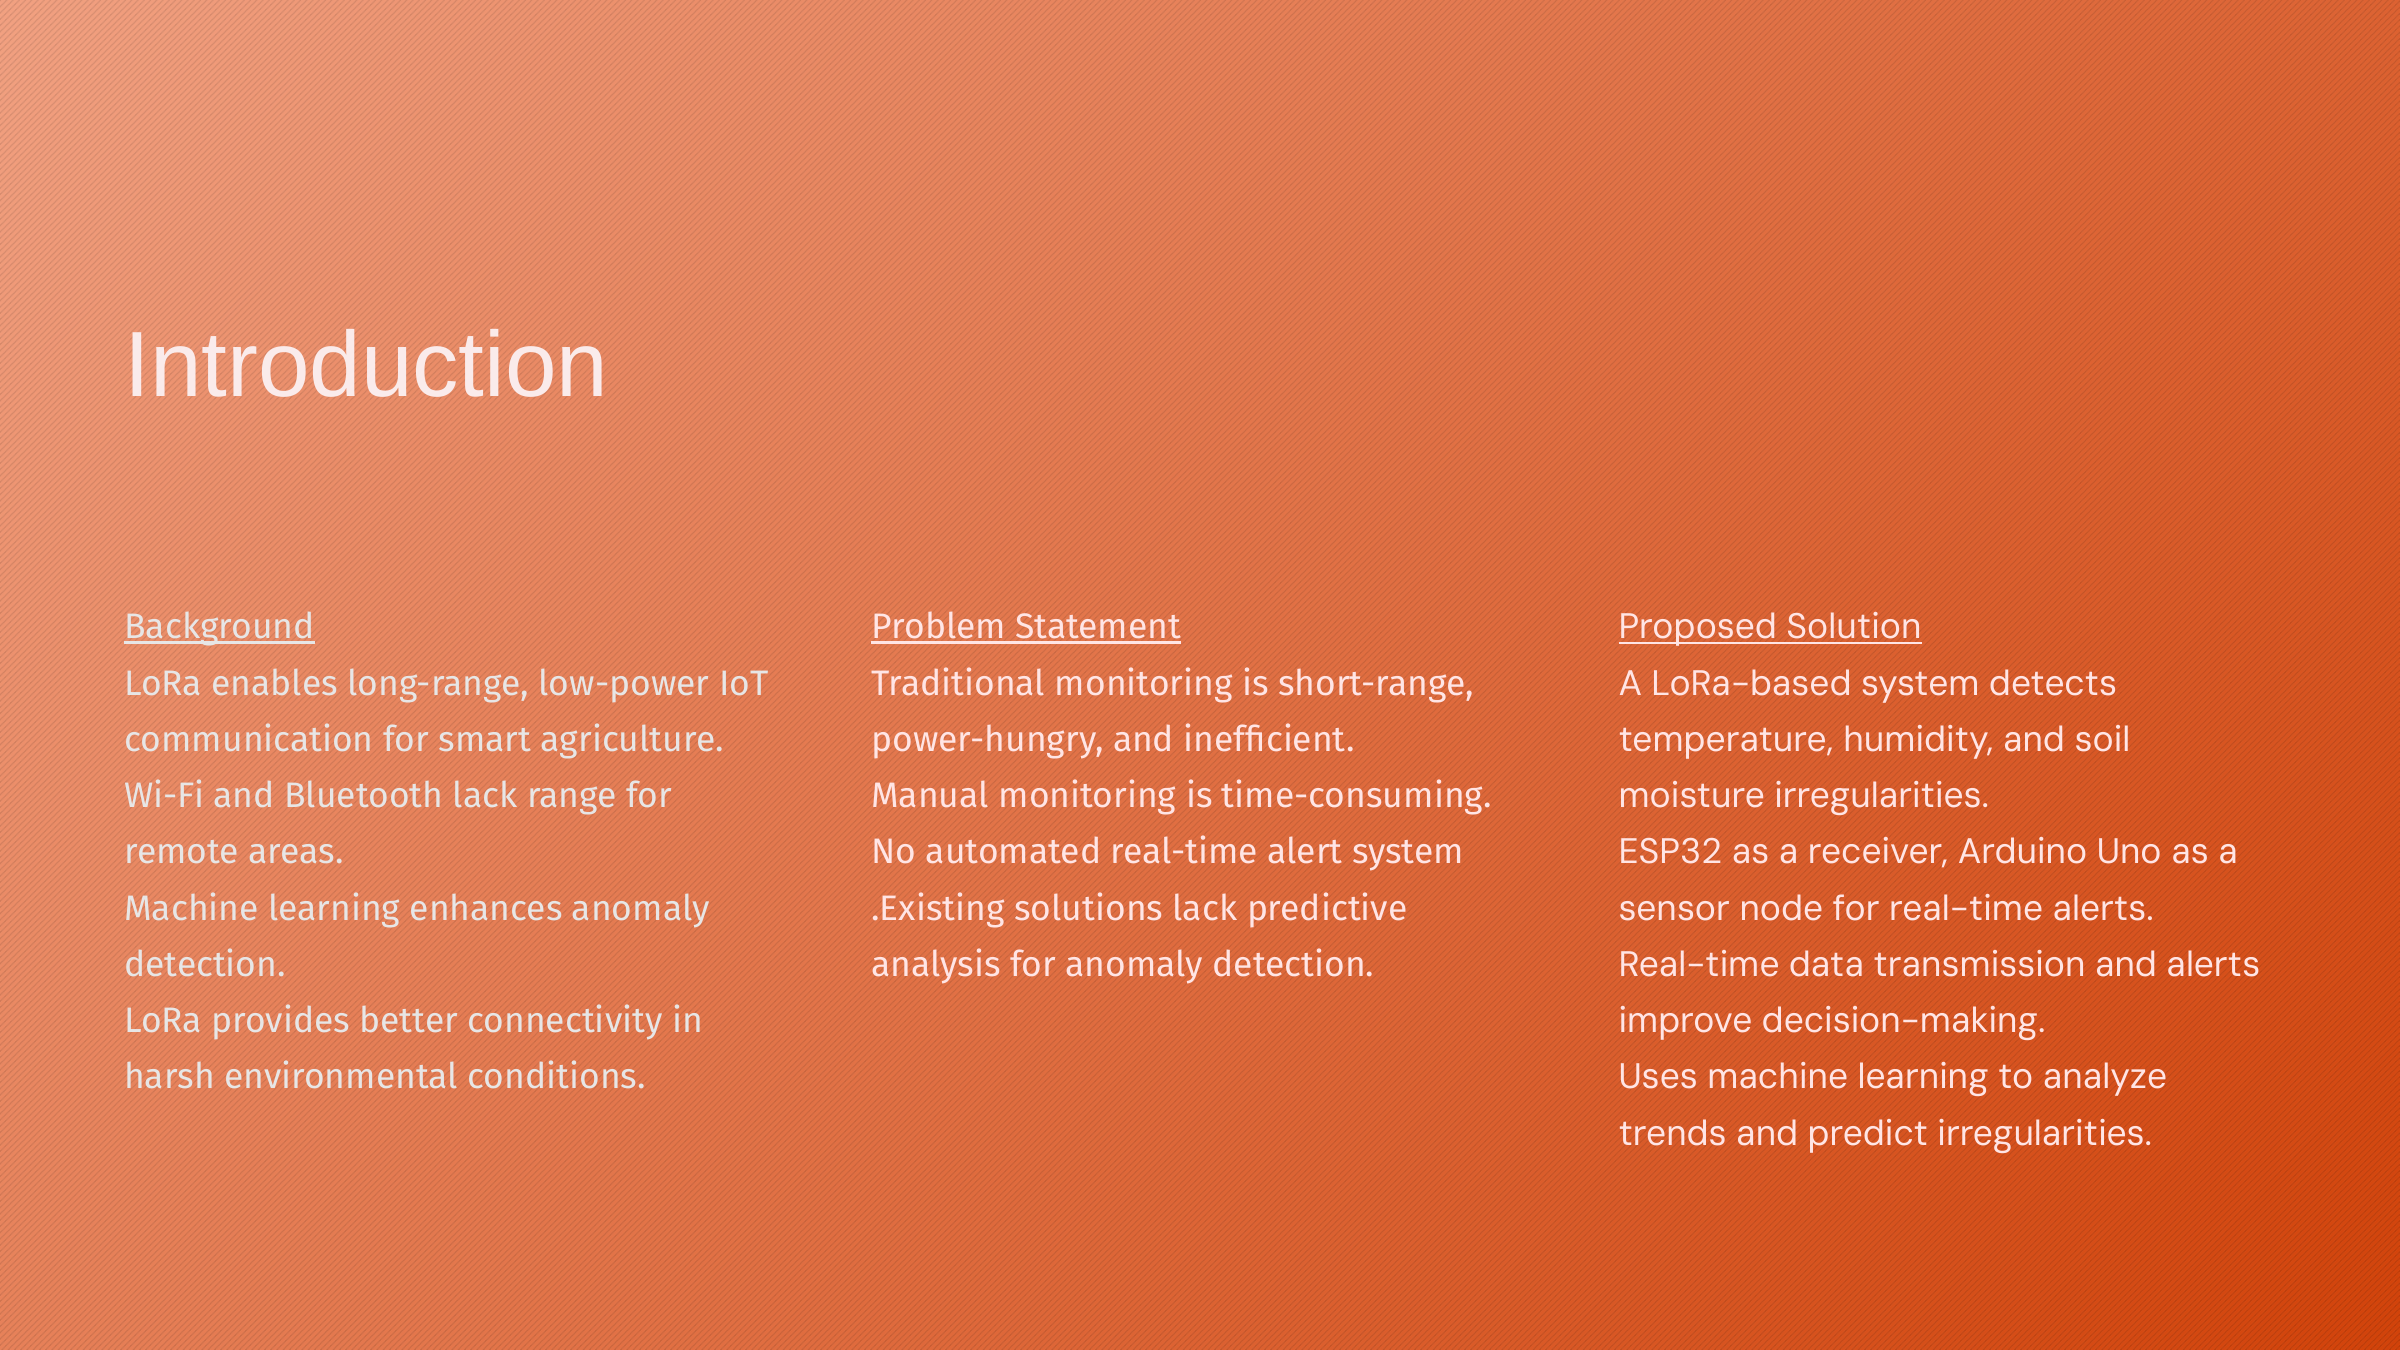

Introduction
Background
LoRa enables long-range, low-power IoT communication for smart agriculture. Wi-Fi and Bluetooth lack range for remote areas.
Machine learning enhances anomaly detection.
LoRa provides better connectivity in harsh environmental conditions.
Problem Statement
Traditional monitoring is short-range, power-hungry, and inefficient.
Manual monitoring is time-consuming.
No automated real-time alert system
.Existing solutions lack predictive analysis for anomaly detection.
Proposed Solution
A LoRa-based system detects temperature, humidity, and soil moisture irregularities.
ESP32 as a receiver, Arduino Uno as a sensor node for real-time alerts.
Real-time data transmission and alerts improve decision-making.
Uses machine learning to analyze trends and predict irregularities.